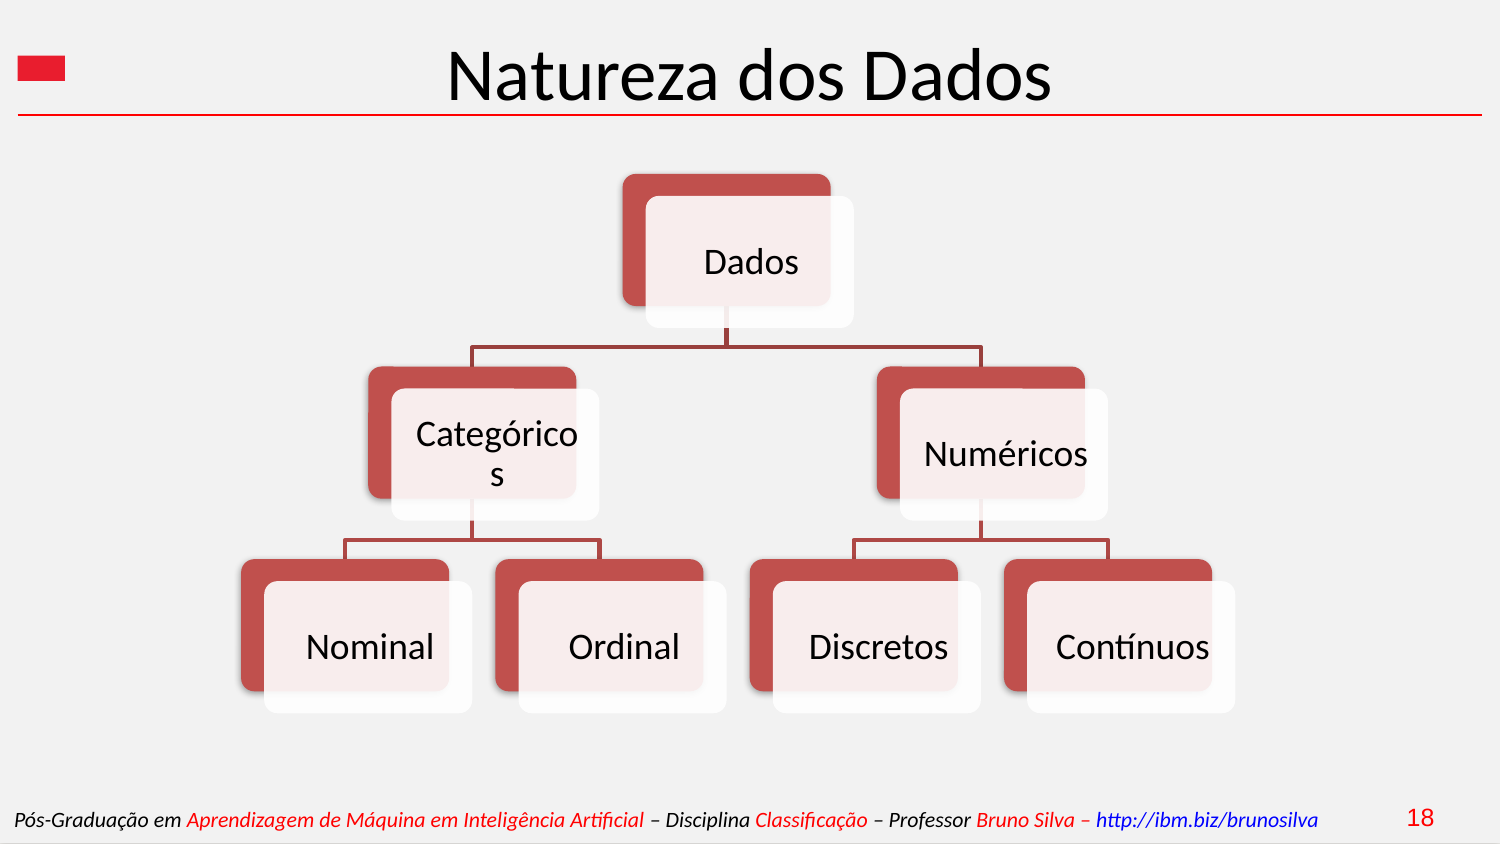

# Natureza dos Dados
Dados
Categóricos
Nominal
Ordinal
Numéricos
Discretos
Contínuos